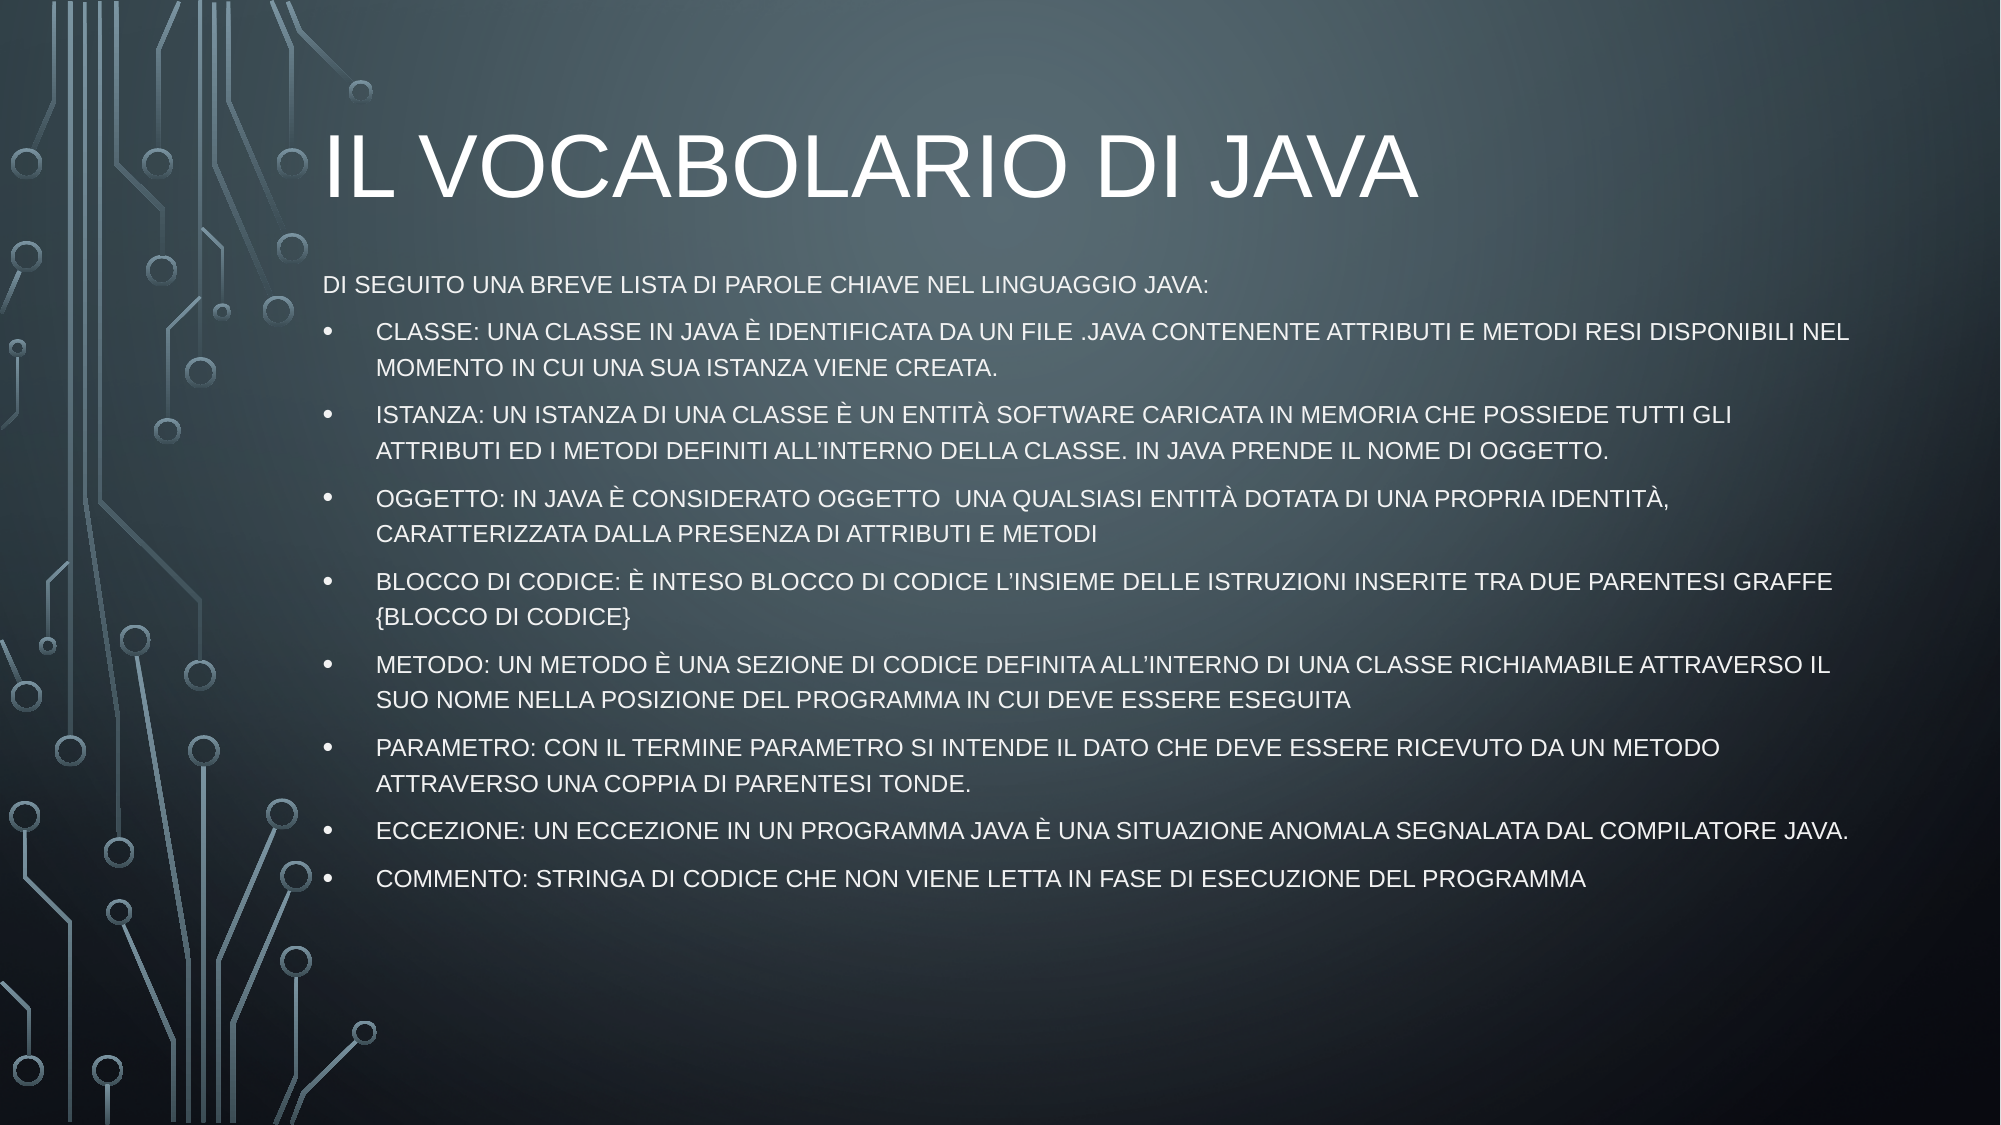

# Il vocabolario di java
Di seguito una breve lista di parole chiave nel linguaggio java:
Classe: Una classe in java è identificata da un file .java contenente attributi e metodi resi disponibili nel momento in cui una sua istanza viene creata.
Istanza: un istanza di una classe è un entità software caricata in memoria che possiede tutti gli attributi ed i metodi definiti all’interno della classe. In java prende il nome di oggetto.
Oggetto: in java è considerato oggetto  una qualsiasi entità dotata di una propria identità, caratterizzata dalla presenza di attributi e metodi
Blocco di codice: è inteso blocco di codice l’insieme delle istruzioni inserite tra due parentesi graffe {blocco di codice}
Metodo: Un metodo è una sezione di codice definita all’interno di una classe richiamabile attraverso il suo nome nella posizione del programma in cui deve essere eseguita
Parametro: con il termine parametro si intende il dato che deve essere ricevuto da un metodo attraverso una coppia di parentesi tonde.
Eccezione: Un eccezione in un programma java è una situazione anomala segnalata dal compilatore java.
Commento: stringa di codice che non viene letta in fase di esecuzione del programma